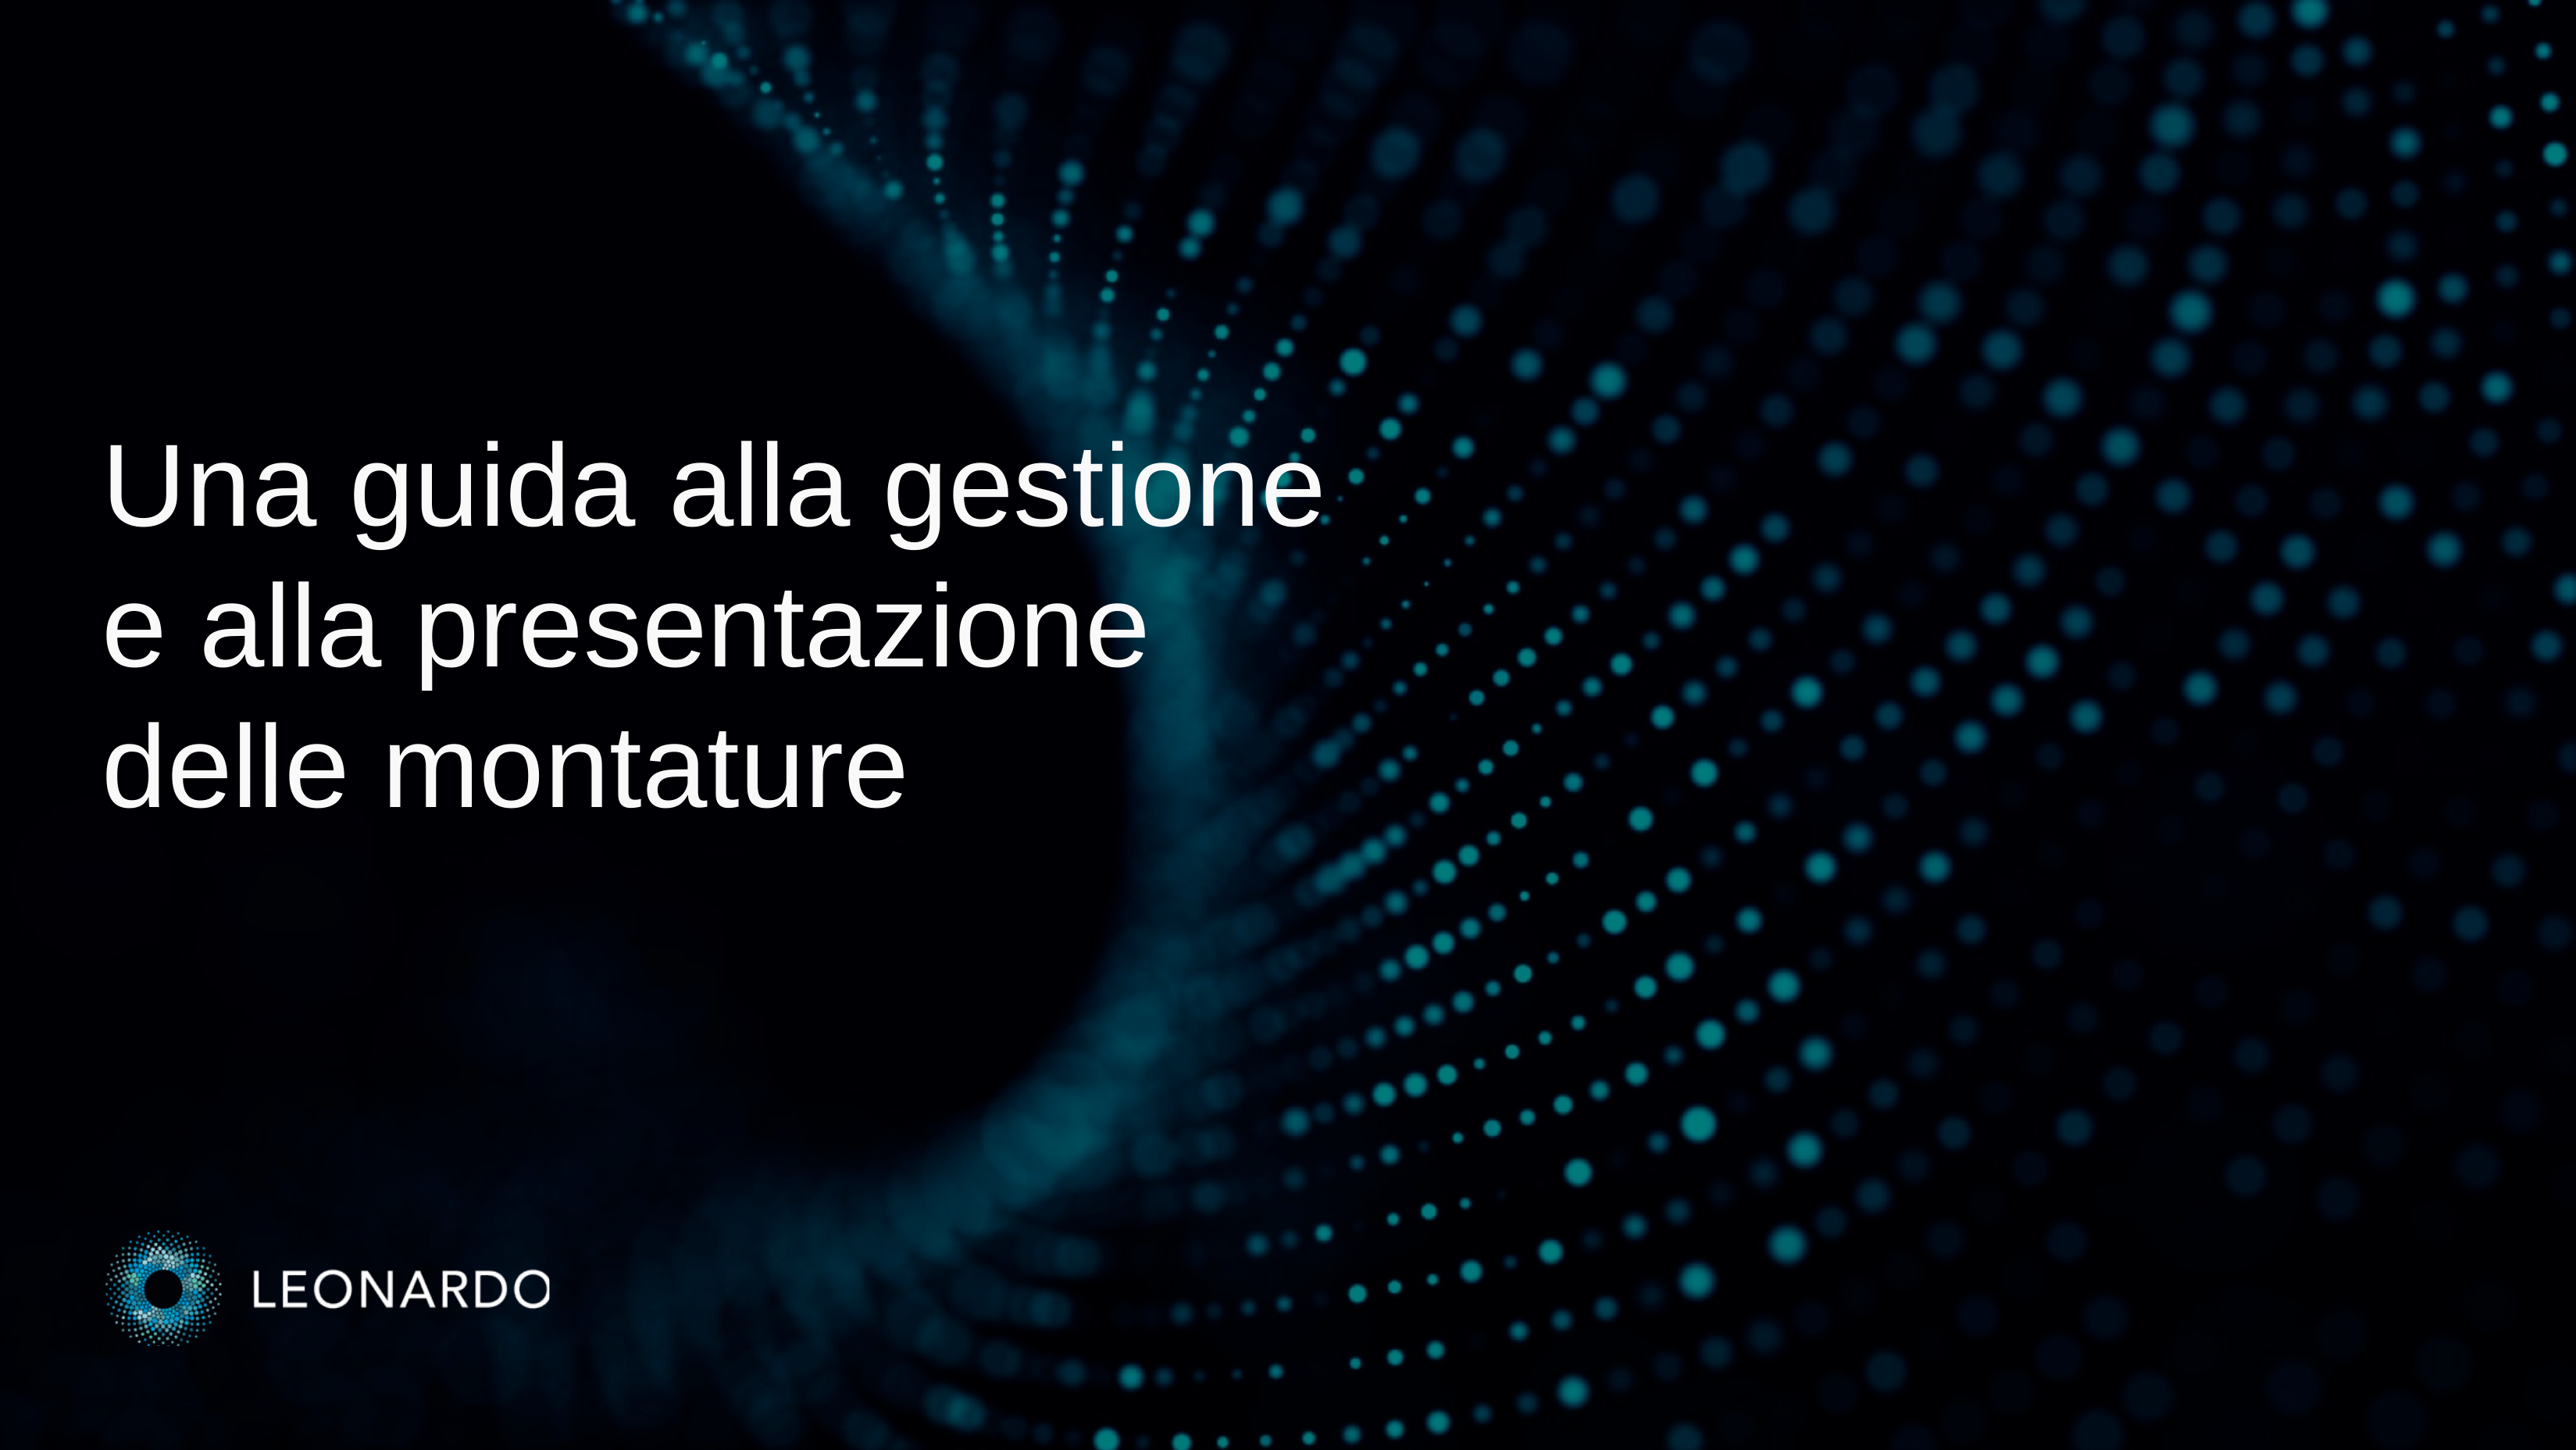

Una guida alla gestione e alla presentazione delle montature